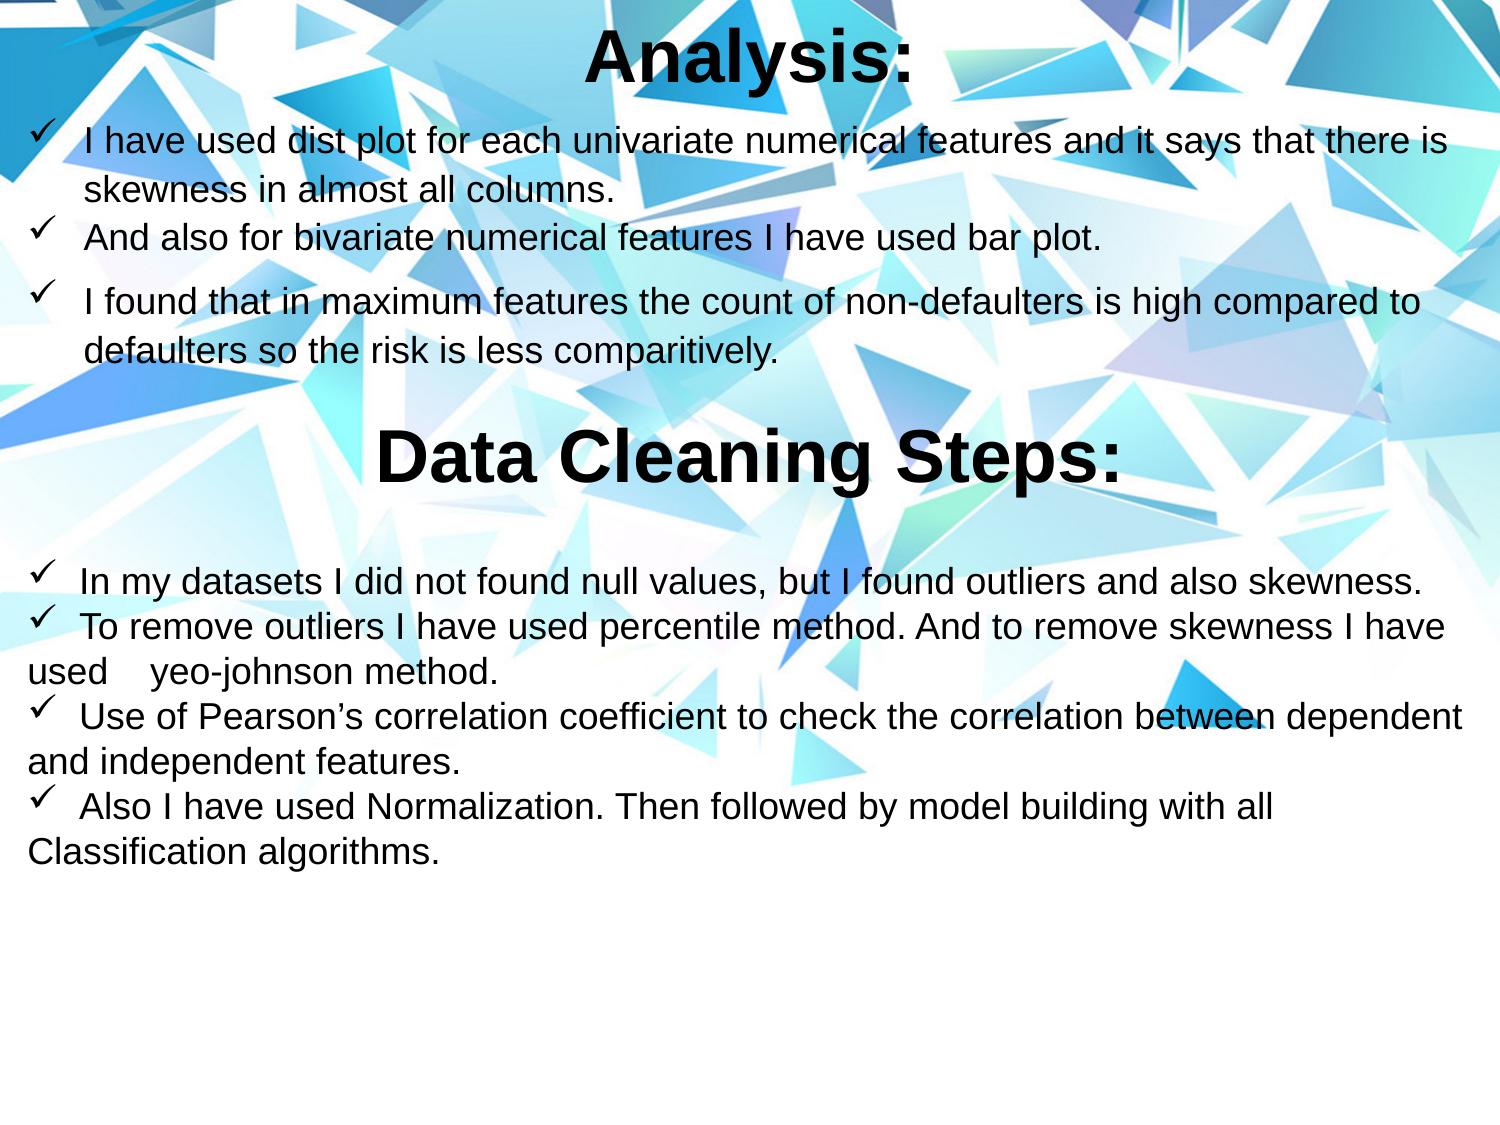

Analysis:
I have used dist plot for each univariate numerical features and it says that there is skewness in almost all columns.
And also for bivariate numerical features I have used bar plot.
I found that in maximum features the count of non-defaulters is high compared to defaulters so the risk is less comparitively.
Data Cleaning Steps:
  In my datasets I did not found null values, but I found outliers and also skewness.
  To remove outliers I have used percentile method. And to remove skewness I have used    yeo-johnson method.
  Use of Pearson’s correlation coefficient to check the correlation between dependent and independent features.
  Also I have used Normalization. Then followed by model building with all Classification algorithms.